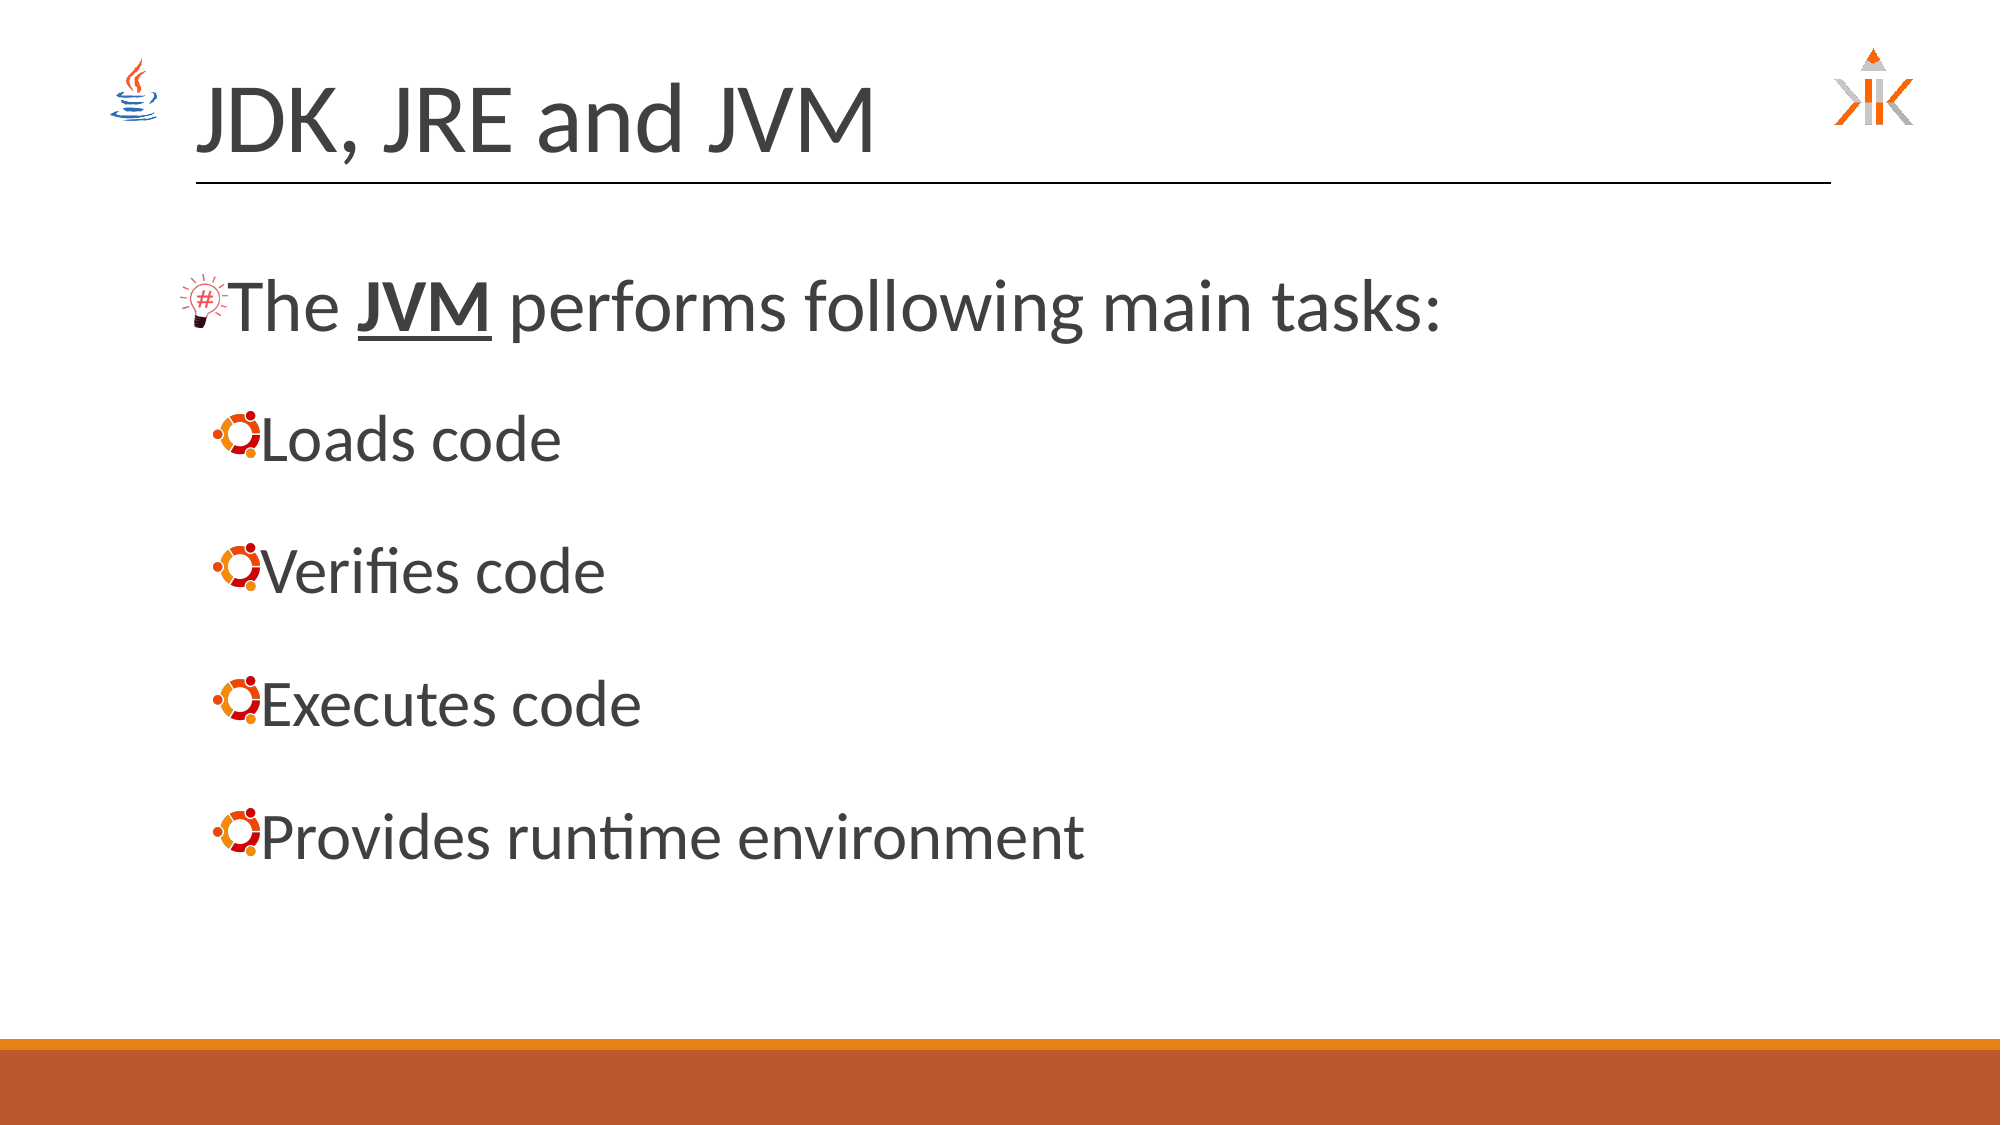

# JDK, JRE and JVM
The JVM performs following main tasks:
Loads code
Verifies code
Executes code
Provides runtime environment